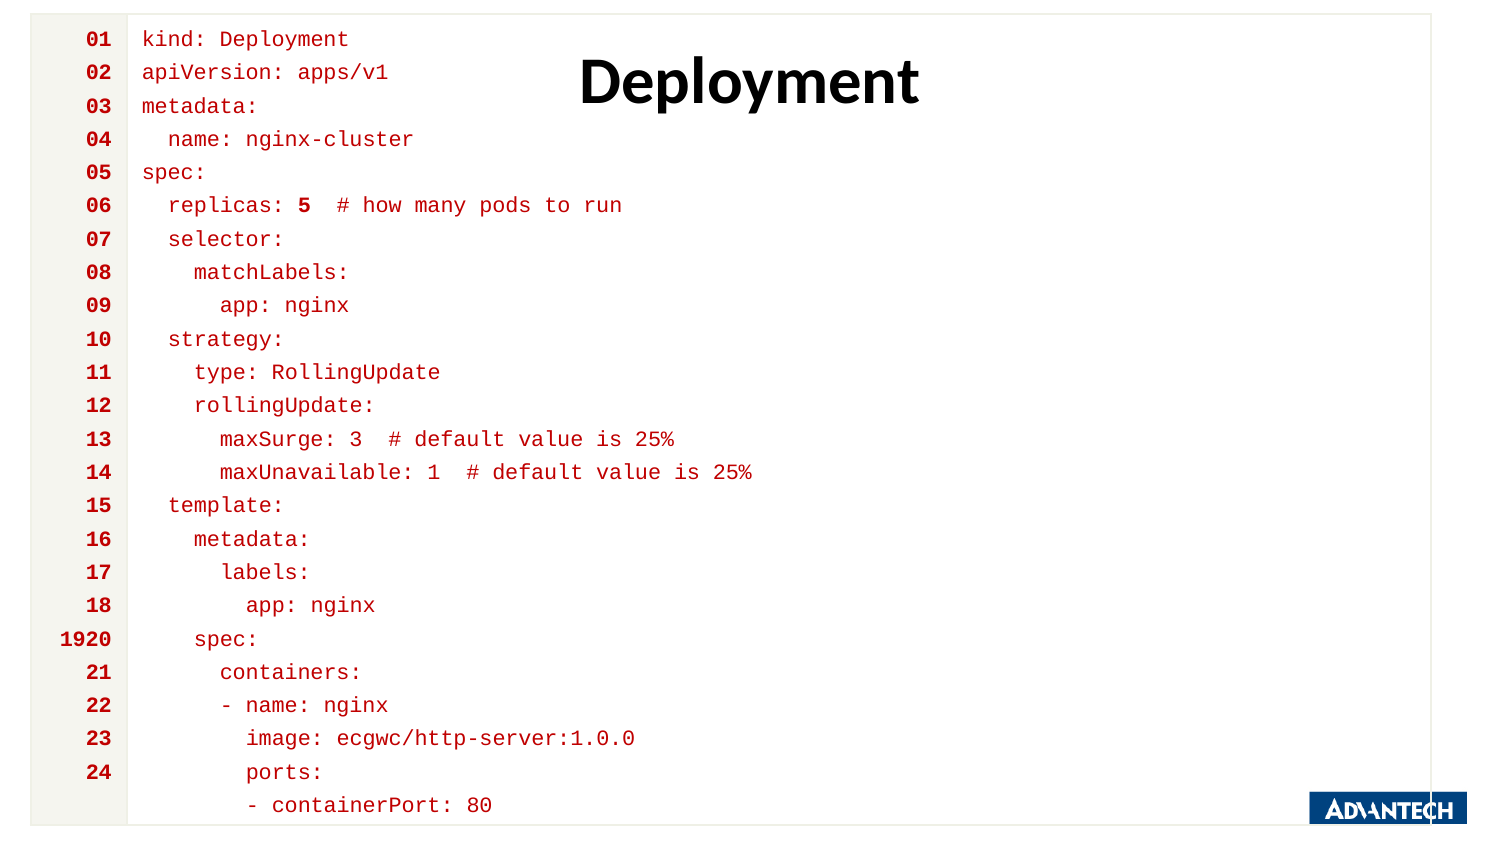

# Deployment
| 01 02 03 04 05 06 07 08 09 10 11 12 13 14 15 16 17 18 1920 21 22 23 24 | kind: Deployment apiVersion: apps/v1 metadata: name: nginx-cluster spec: replicas: 5 # how many pods to run selector: matchLabels: app: nginx strategy: type: RollingUpdate rollingUpdate: maxSurge: 3 # default value is 25% maxUnavailable: 1 # default value is 25% template: metadata: labels: app: nginx spec: containers: - name: nginx image: ecgwc/http-server:1.0.0 ports: - containerPort: 80 |
| --- | --- |